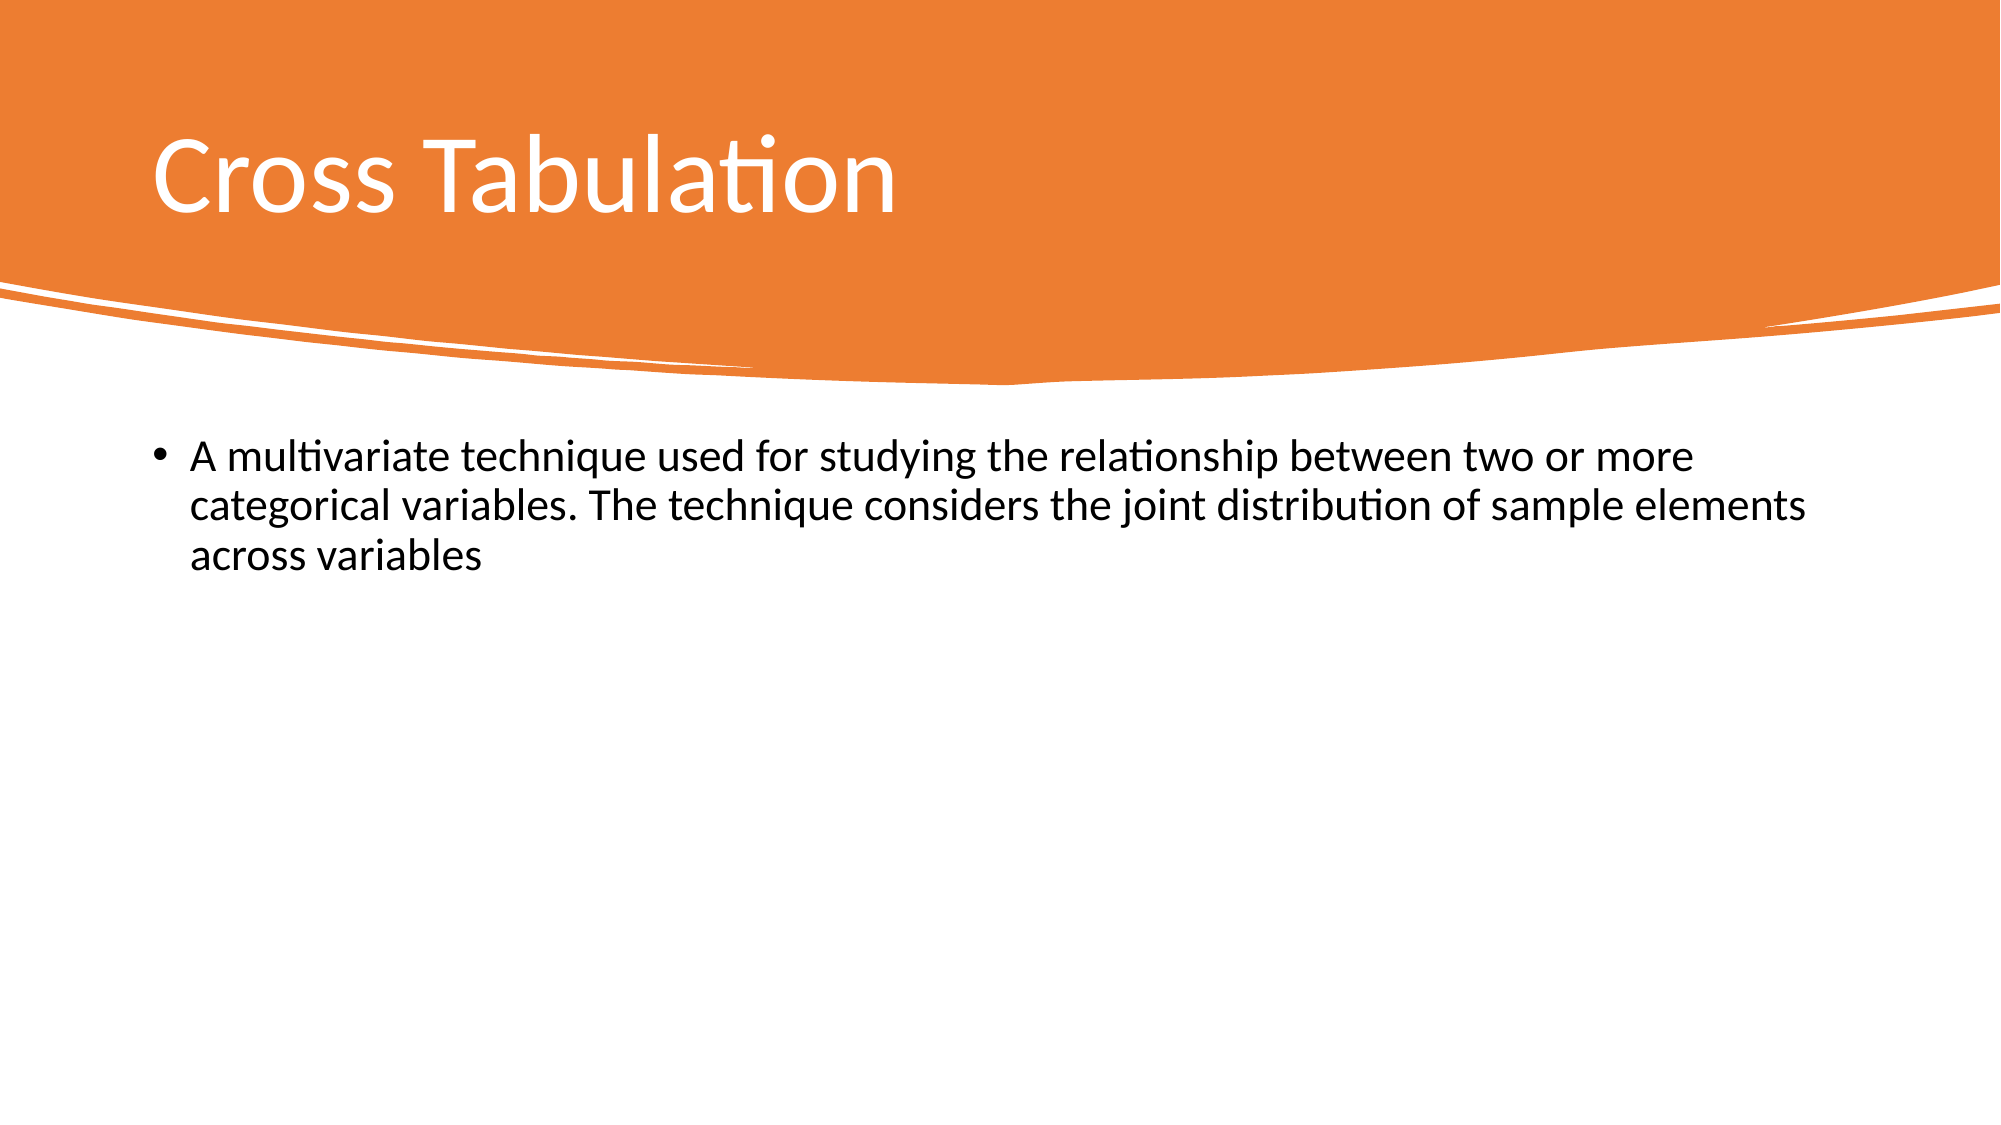

# Cross Tabulation
A multivariate technique used for studying the relationship between two or more categorical variables. The technique considers the joint distribution of sample elements across variables